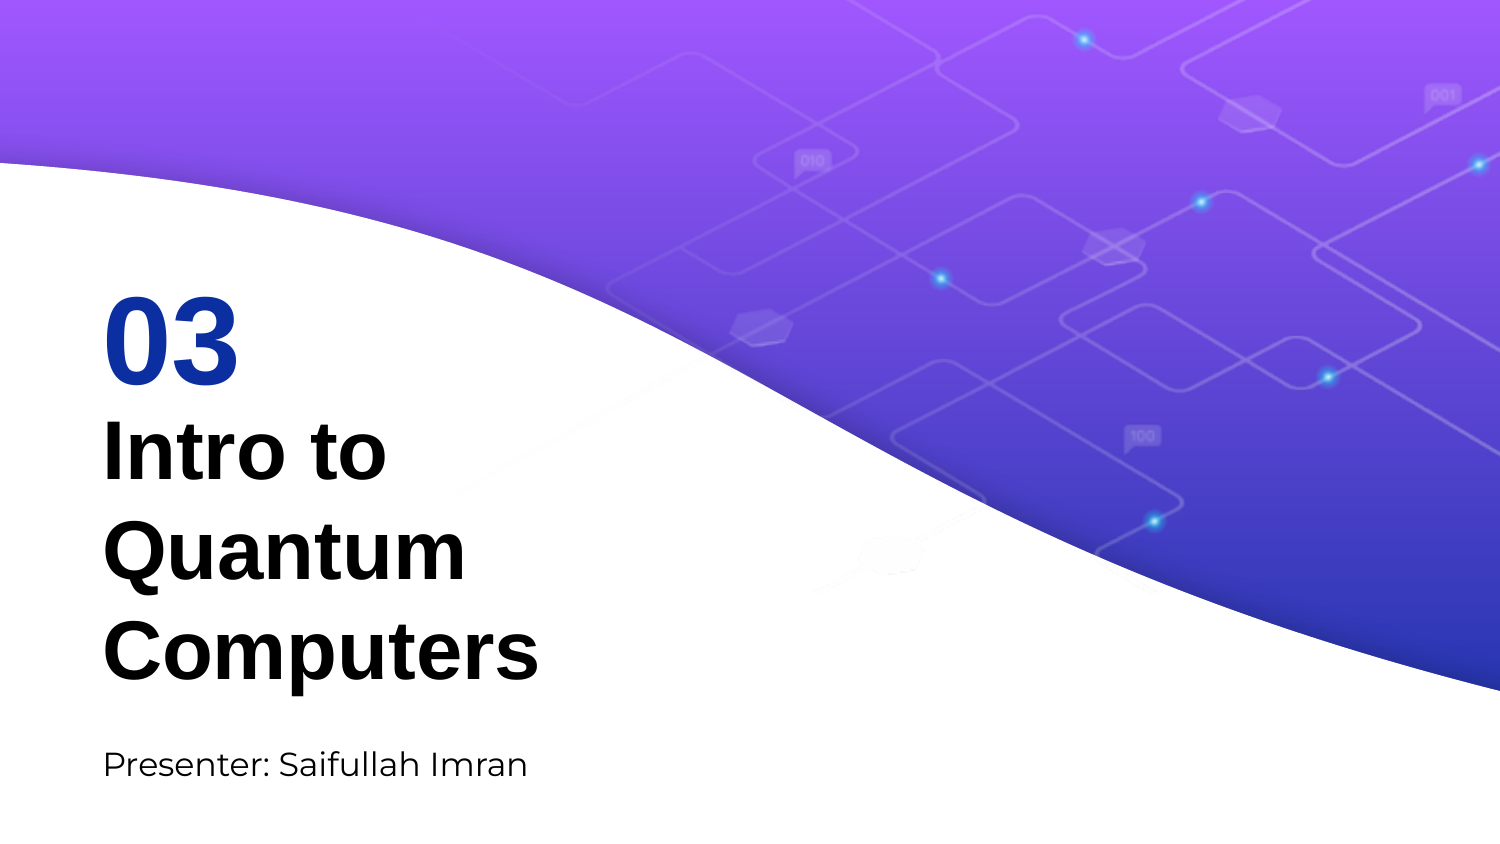

03
# Intro to Quantum Computers
Presenter: Saifullah Imran